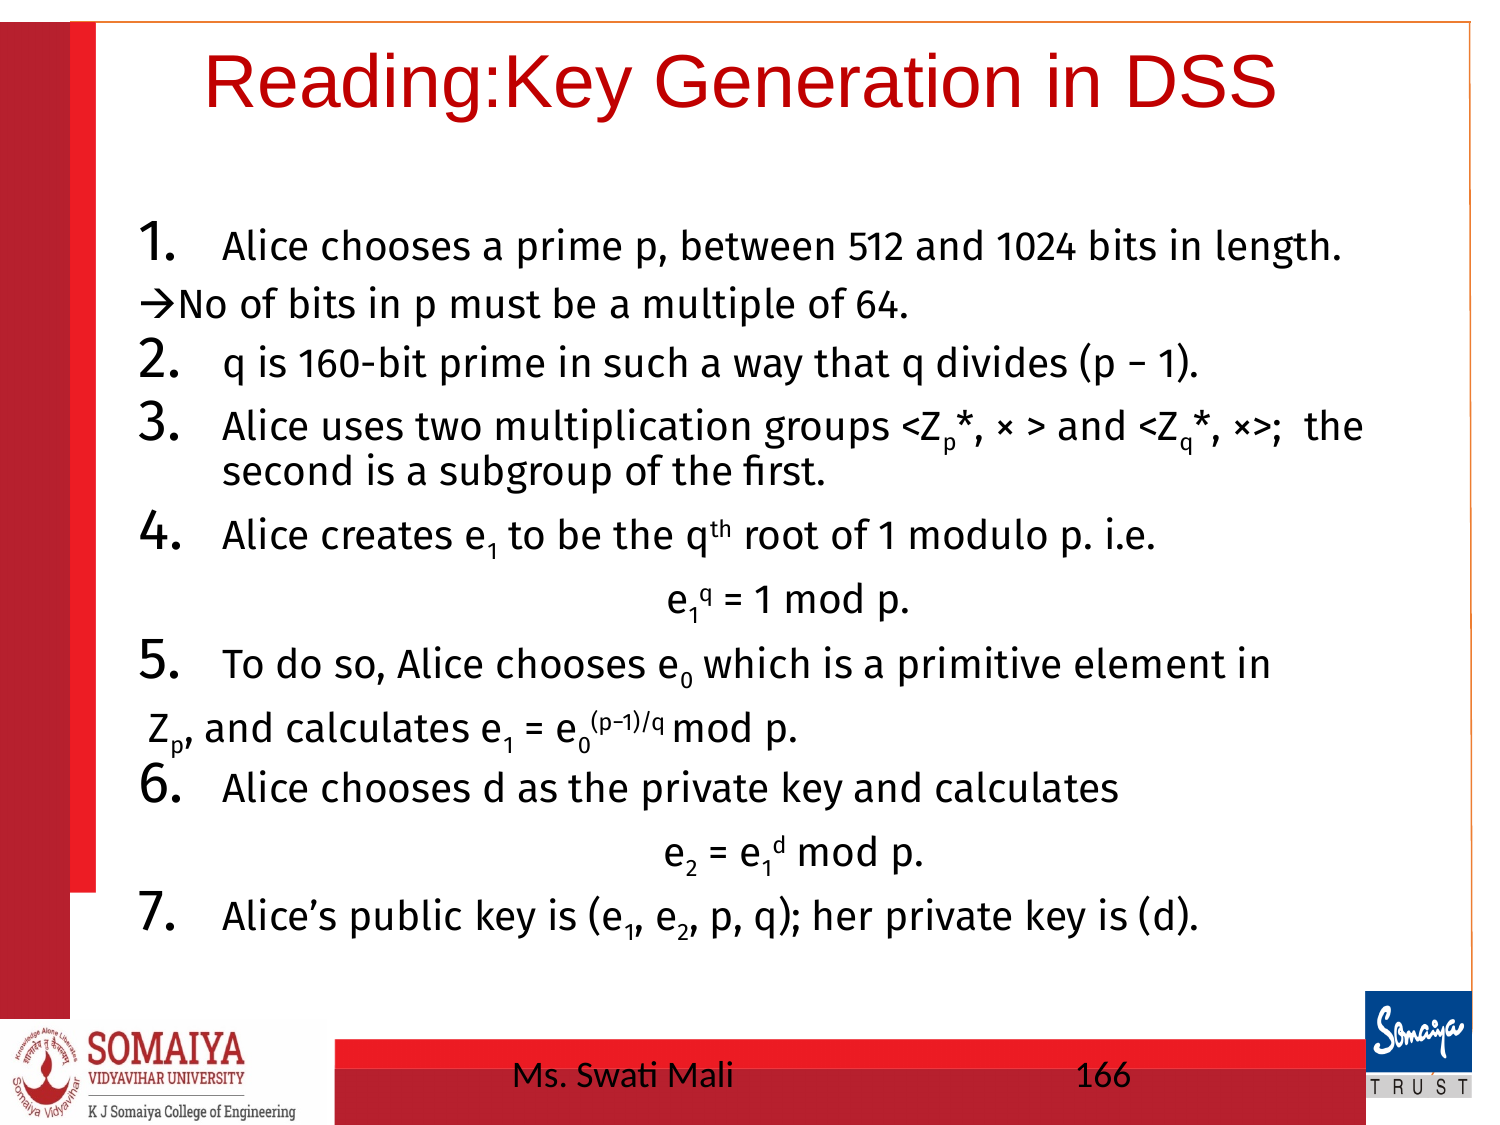

# Reading:Key Generation in DSS
Alice chooses a prime p, between 512 and 1024 bits in length.
🡪No of bits in p must be a multiple of 64.
q is 160-bit prime in such a way that q divides (p − 1).
Alice uses two multiplication groups <Zp*, × > and <Zq*, ×>;  the second is a subgroup of the first.
Alice creates e1 to be the qth root of 1 modulo p. i.e.
e1q = 1 mod p.
To do so, Alice chooses e0 which is a primitive element in
 Zp, and calculates e1 = e0(p−1)/q mod p.
Alice chooses d as the private key and calculates
e2 = e1d mod p.
Alice’s public key is (e1, e2, p, q); her private key is (d).
Ms. Swati Mali
166